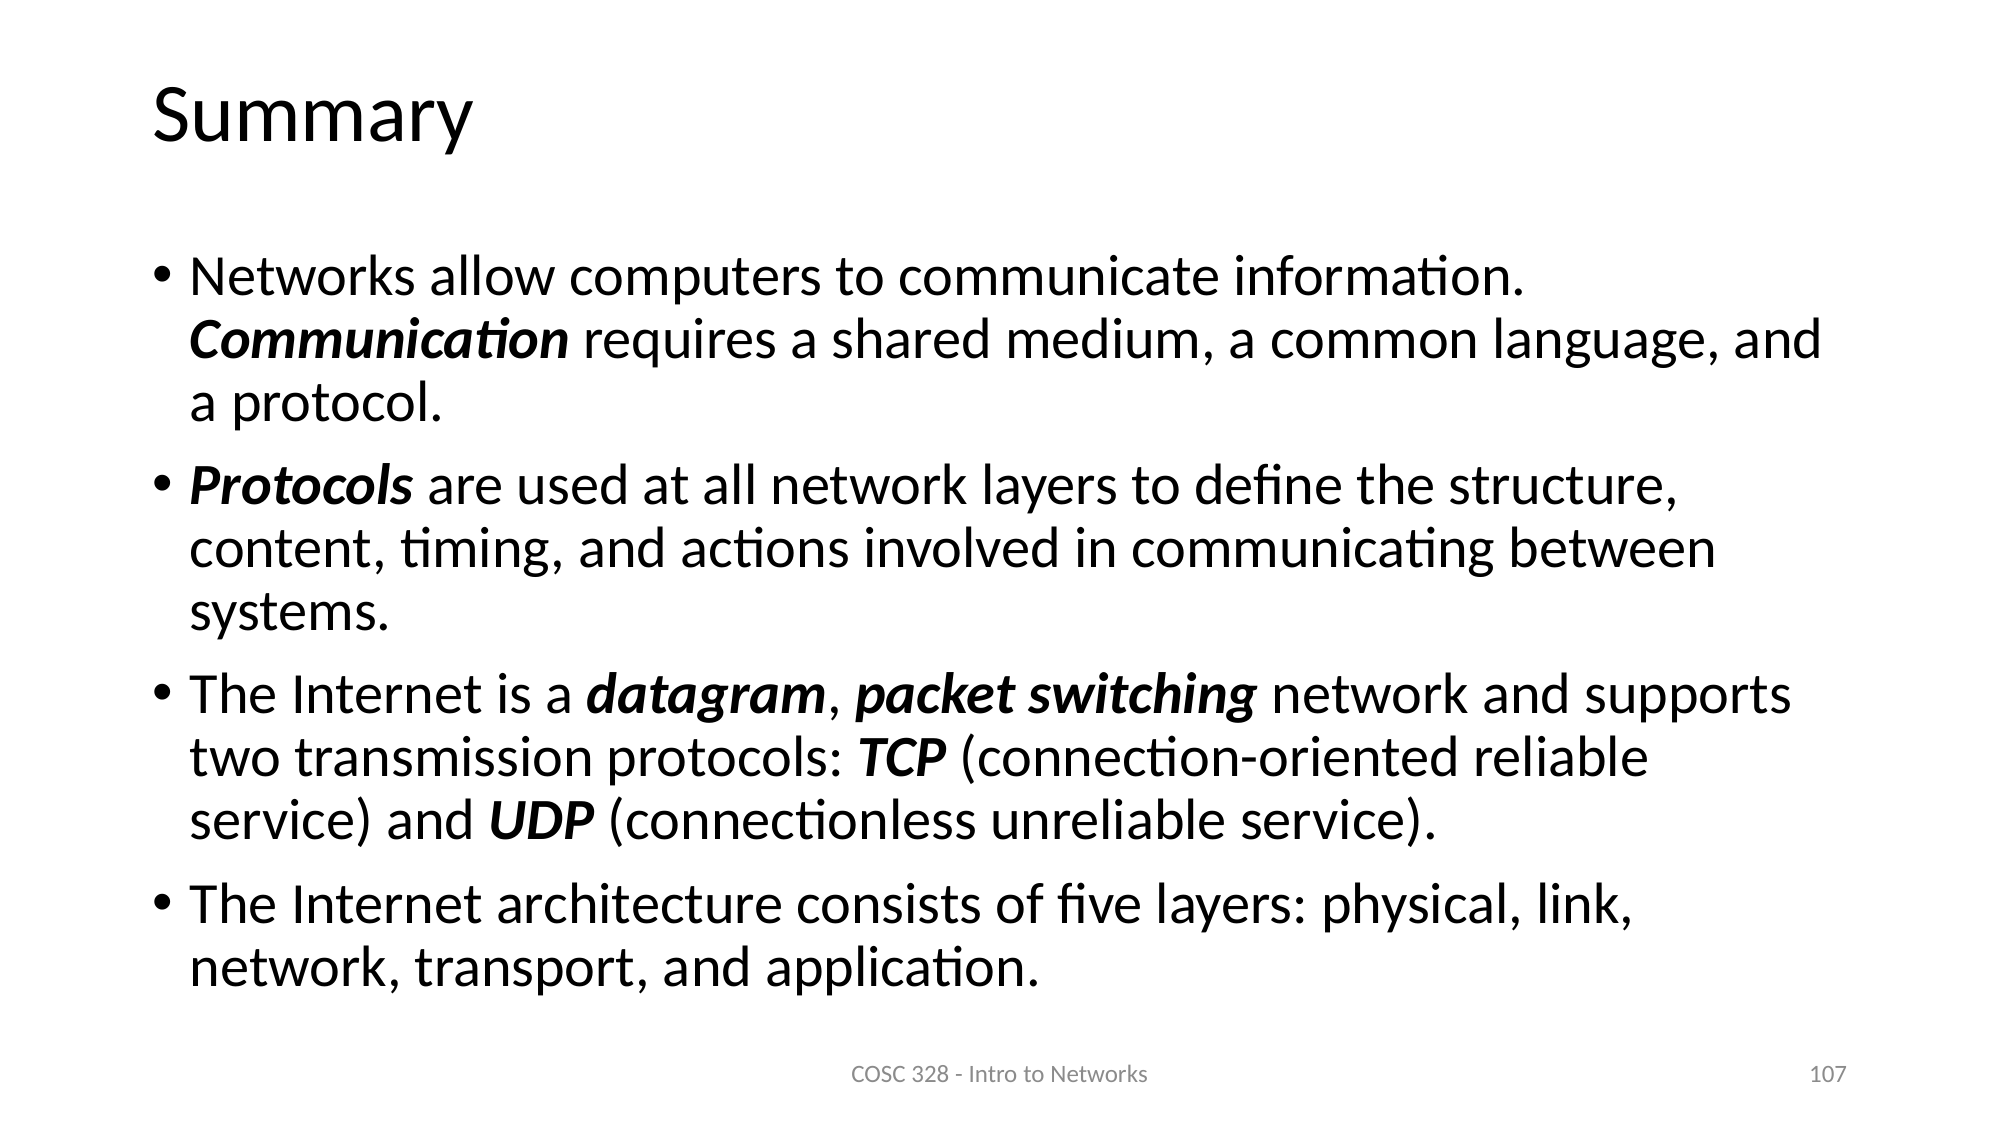

# Summary
Networks allow computers to communicate information. Communication requires a shared medium, a common language, and a protocol.
Protocols are used at all network layers to define the structure, content, timing, and actions involved in communicating between systems.
The Internet is a datagram, packet switching network and supports two transmission protocols: TCP (connection-oriented reliable service) and UDP (connectionless unreliable service).
The Internet architecture consists of five layers: physical, link, network, transport, and application.
COSC 328 - Intro to Networks
107